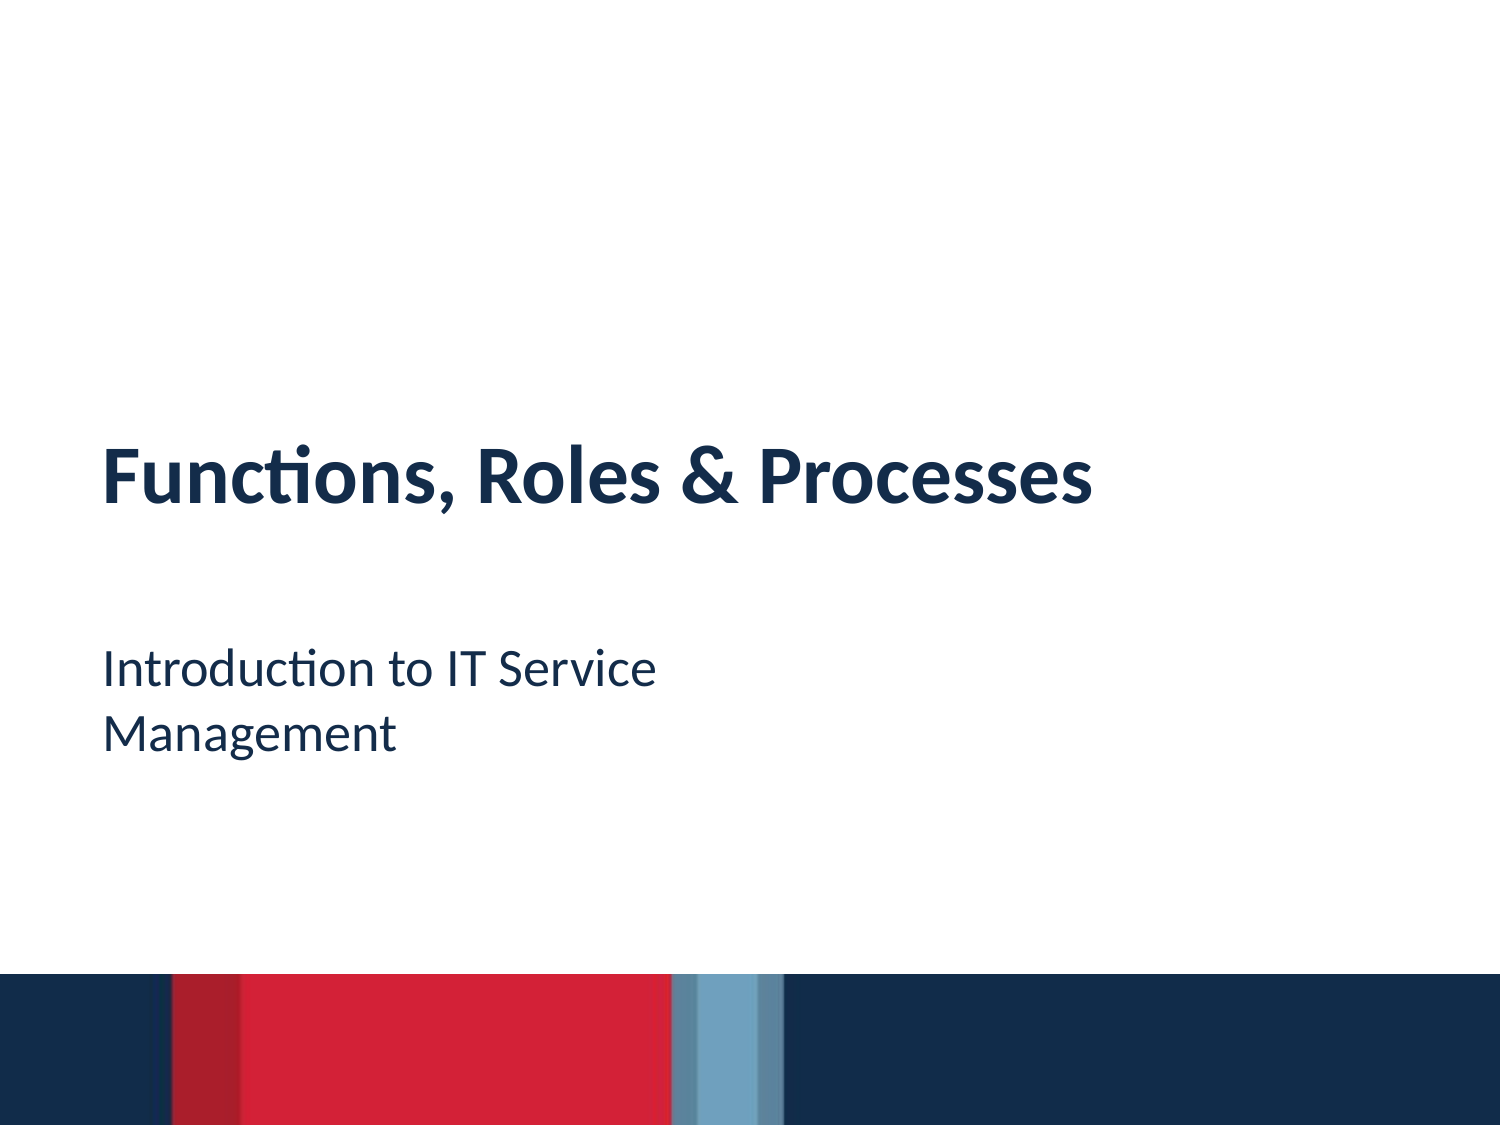

# Functions, Roles & Processes
Introduction to IT Service Management